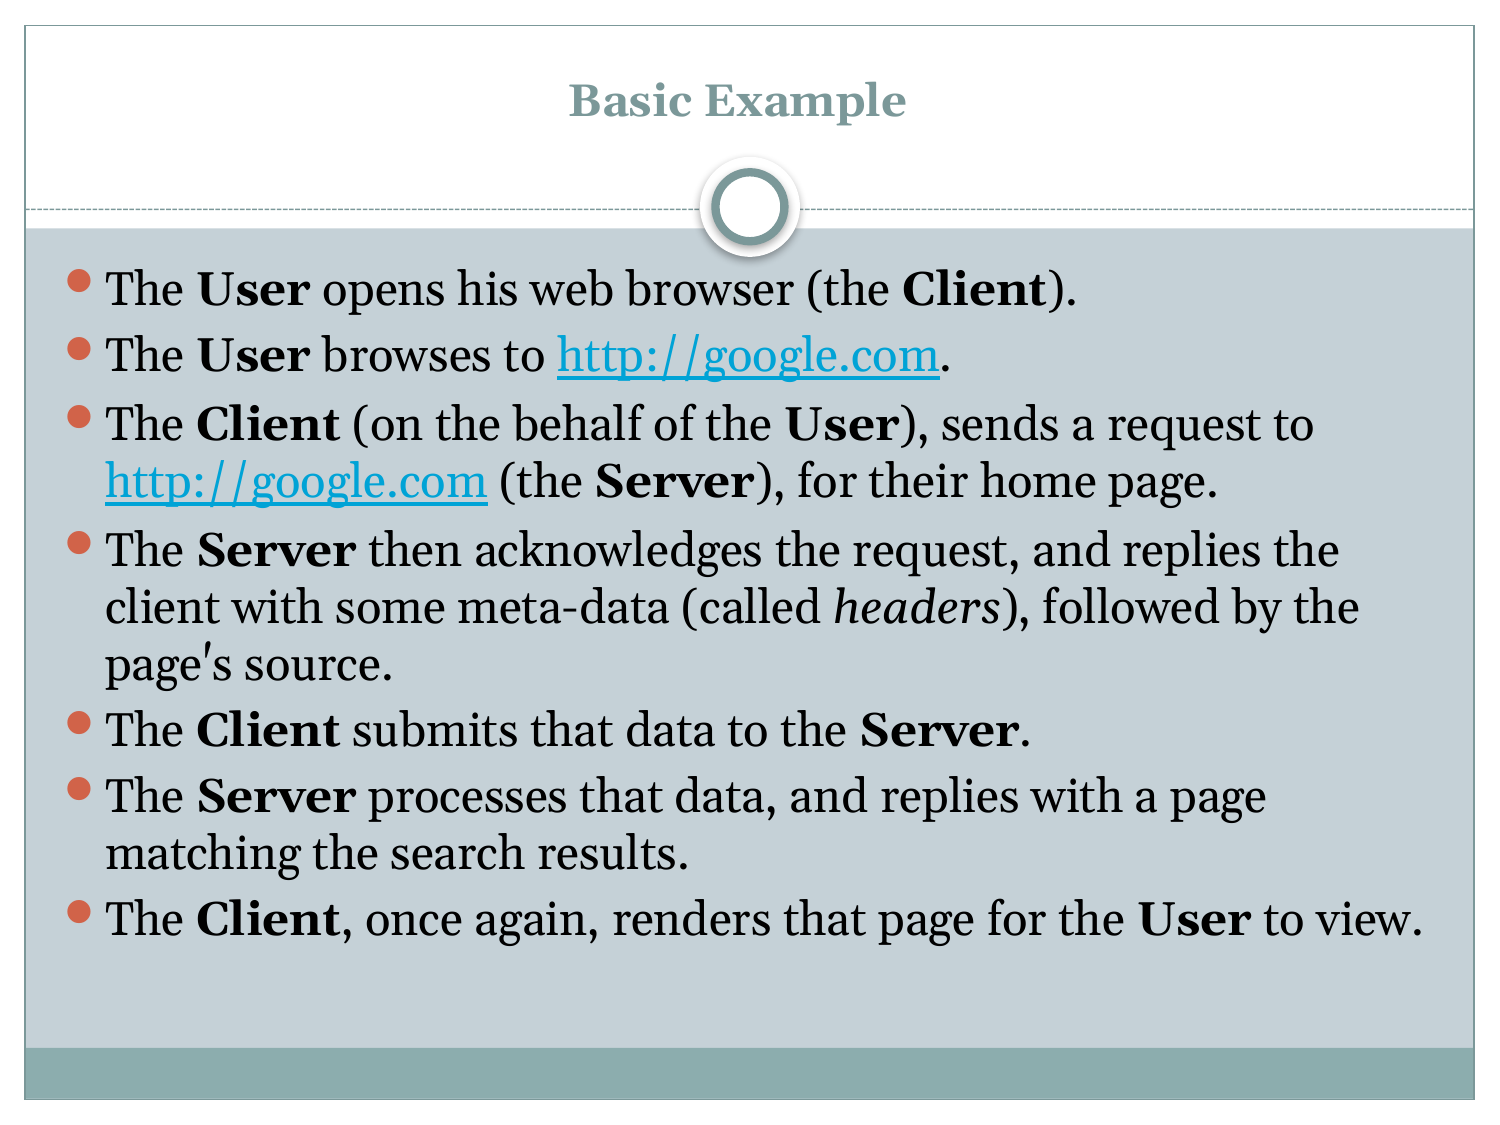

# Basic Example
The User opens his web browser (the Client).
The User browses to http://google.com.
The Client (on the behalf of the User), sends a request to http://google.com (the Server), for their home page.
The Server then acknowledges the request, and replies the client with some meta-data (called headers), followed by the page's source.
The Client submits that data to the Server.
The Server processes that data, and replies with a page matching the search results.
The Client, once again, renders that page for the User to view.